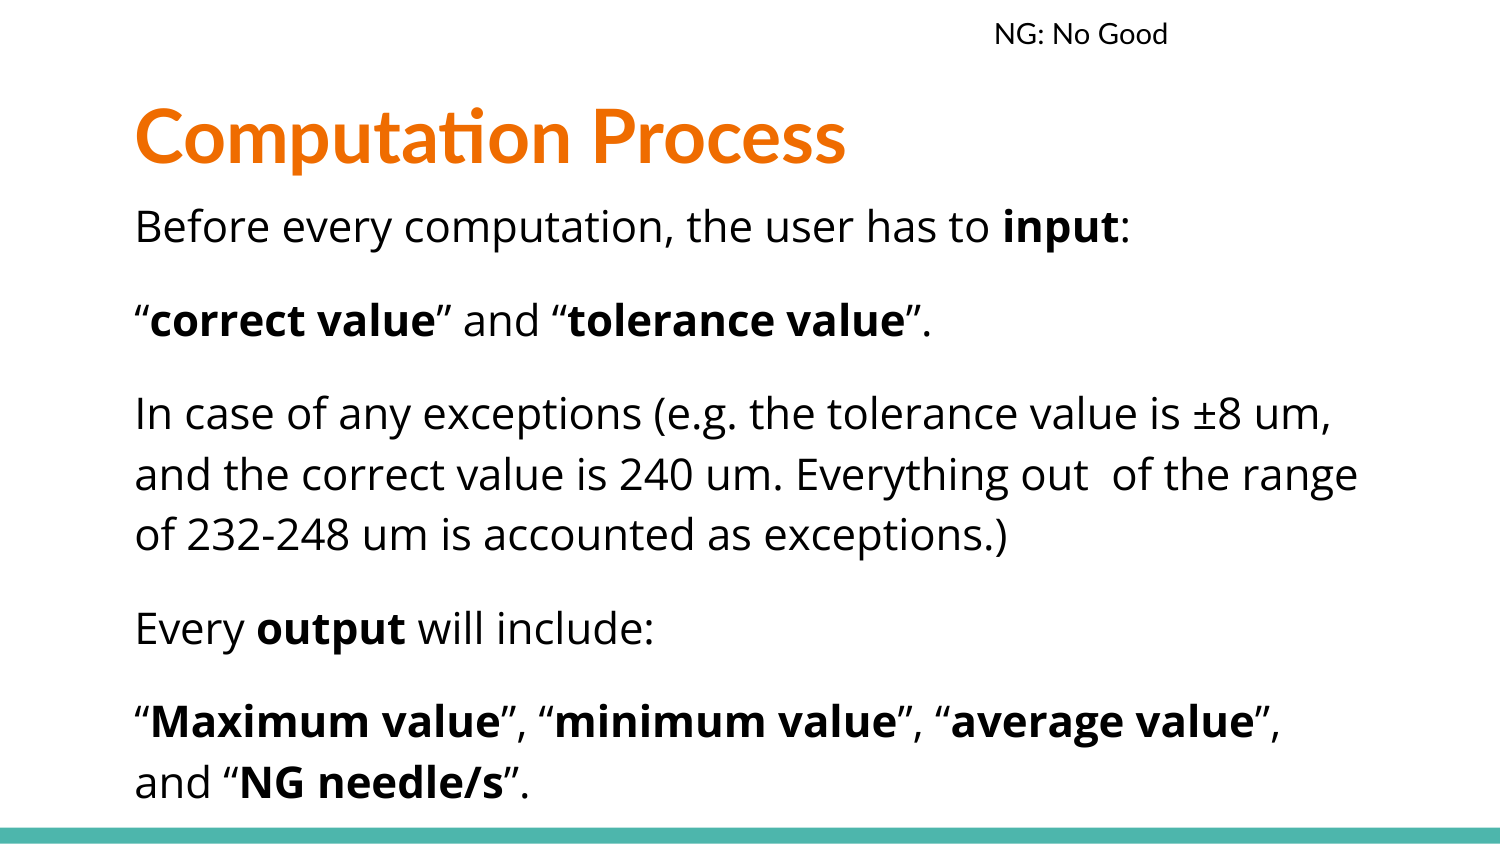

NG: No Good
# Computation Process
Before every computation, the user has to input:
“correct value” and “tolerance value”.
In case of any exceptions (e.g. the tolerance value is ±8 um, and the correct value is 240 um. Everything out  of the range of 232-248 um is accounted as exceptions.)
Every output will include:
“Maximum value”, “minimum value”, “average value”, and “NG needle/s”.